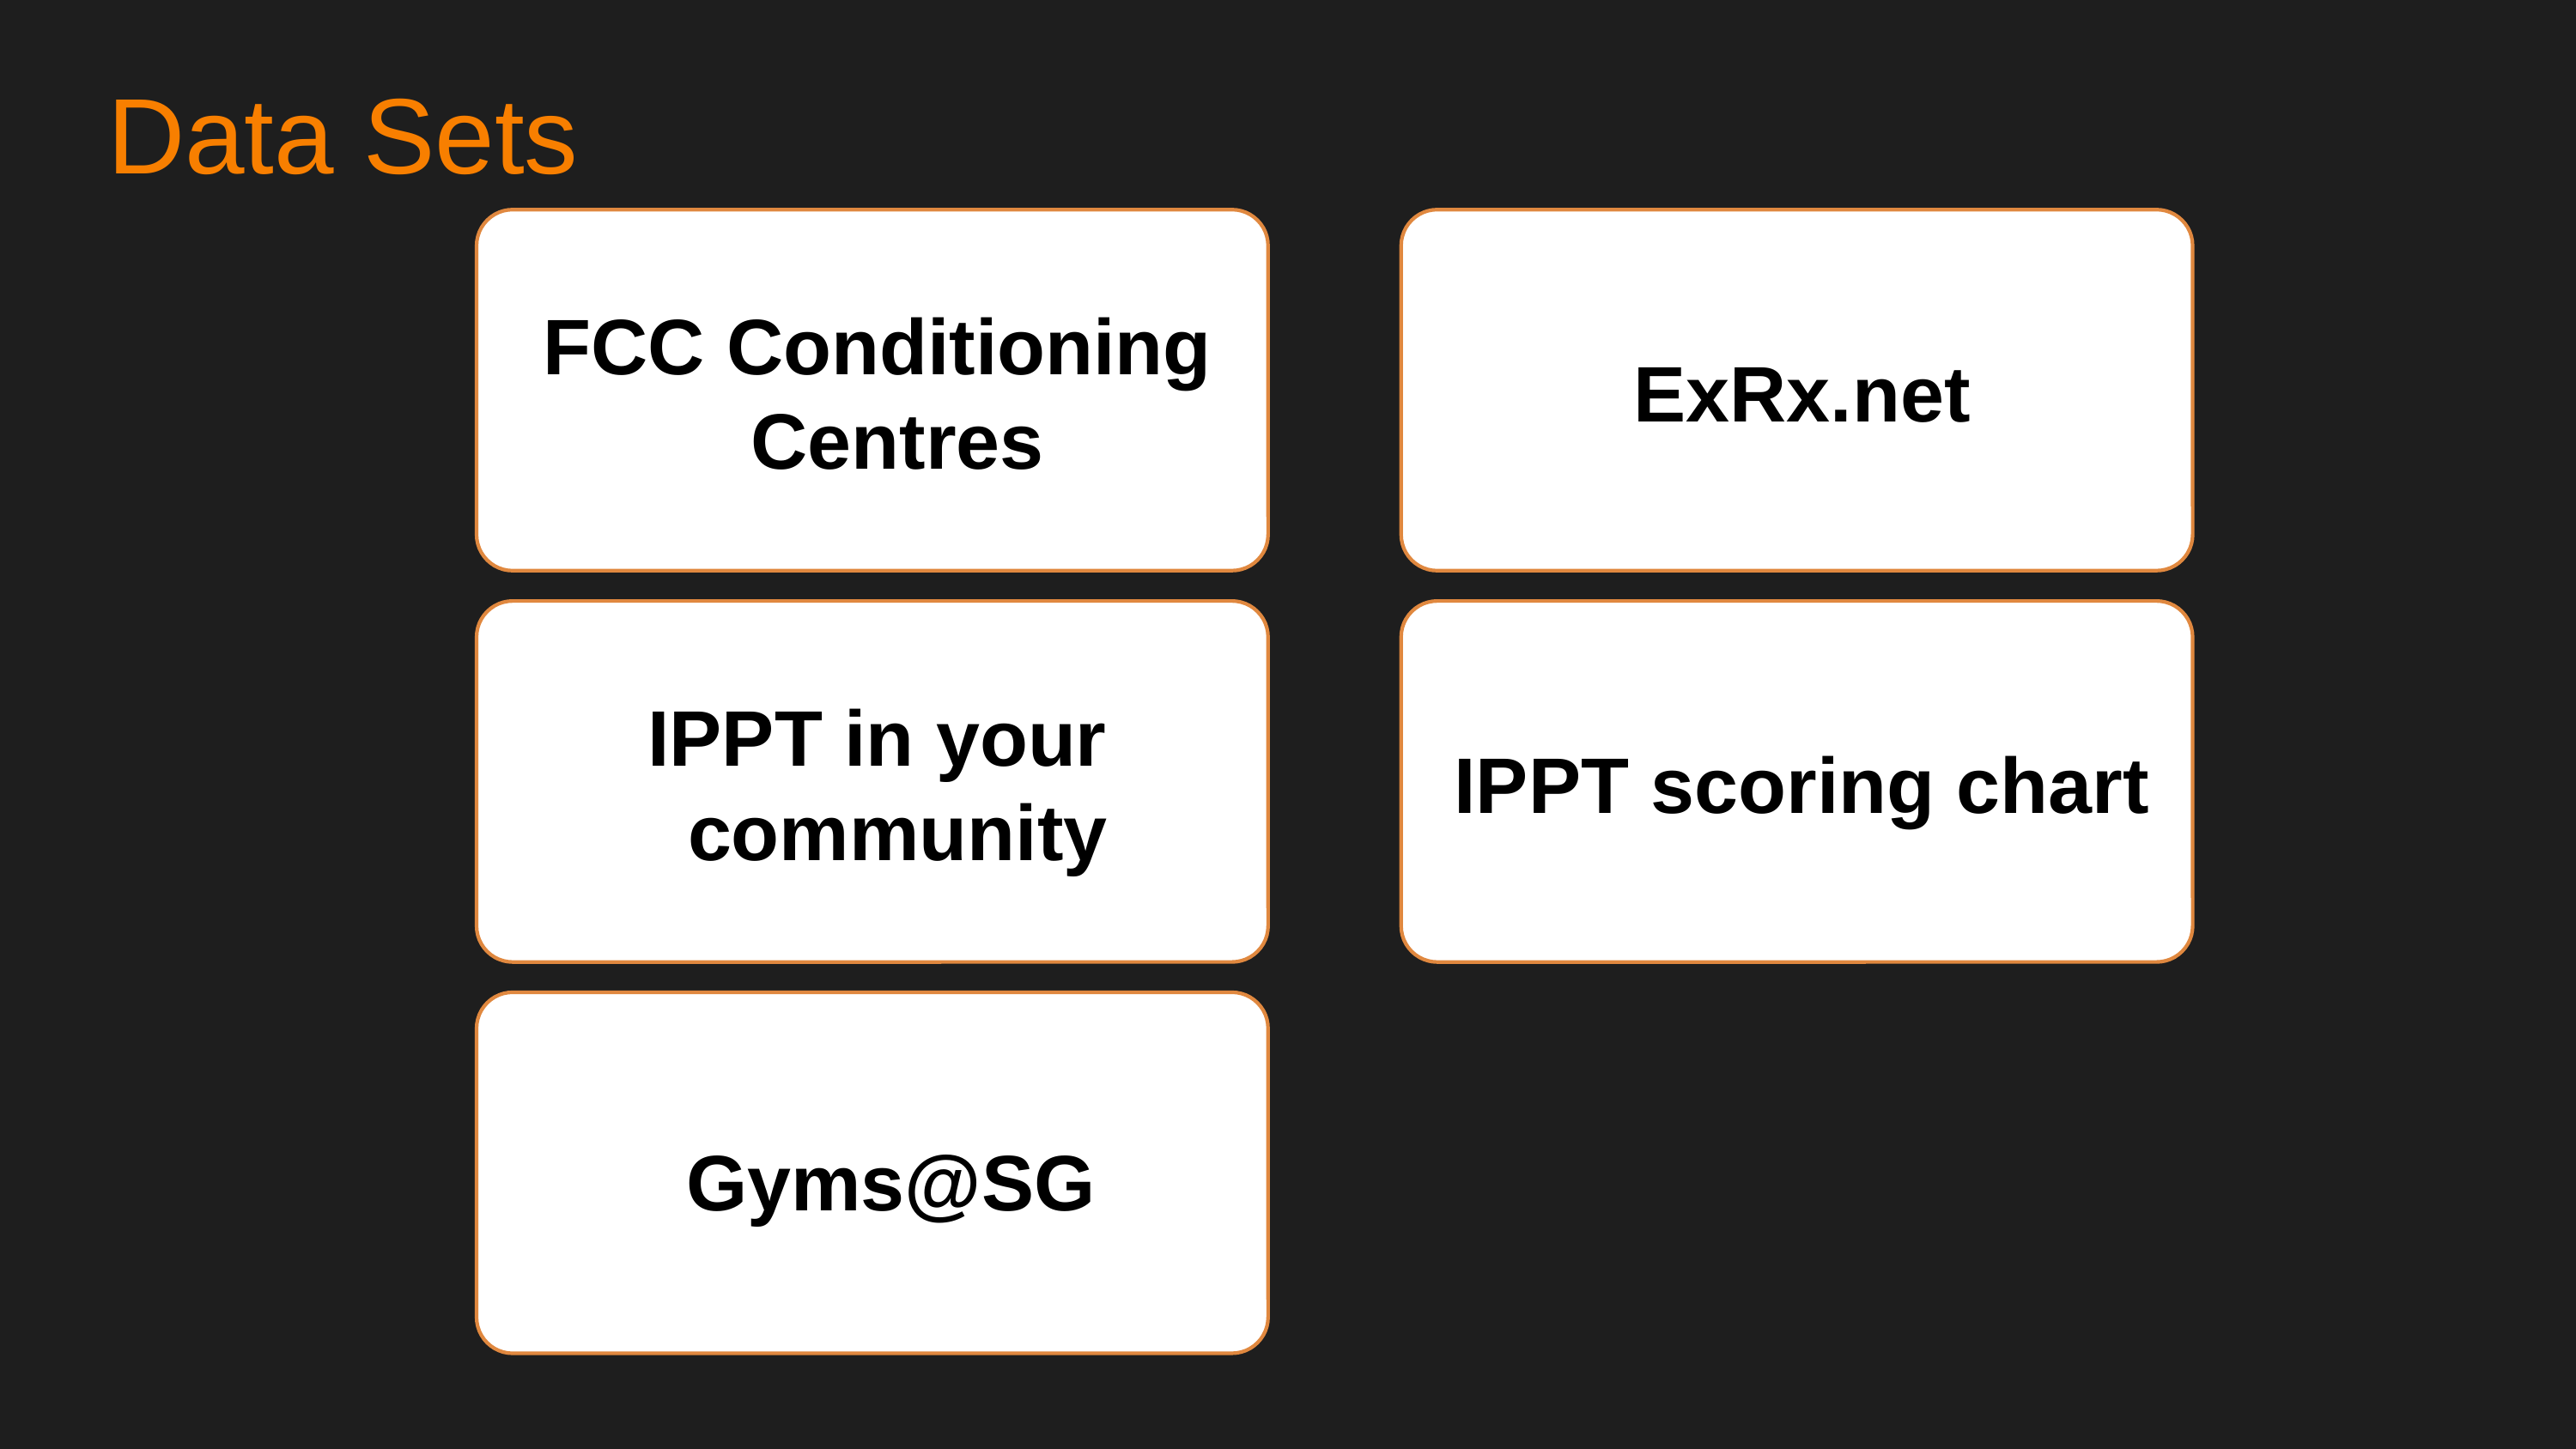

Data Sets
FCC Conditioning Centres
IPPT in your community
 Gyms@SG
ExRx.net
IPPT scoring chart